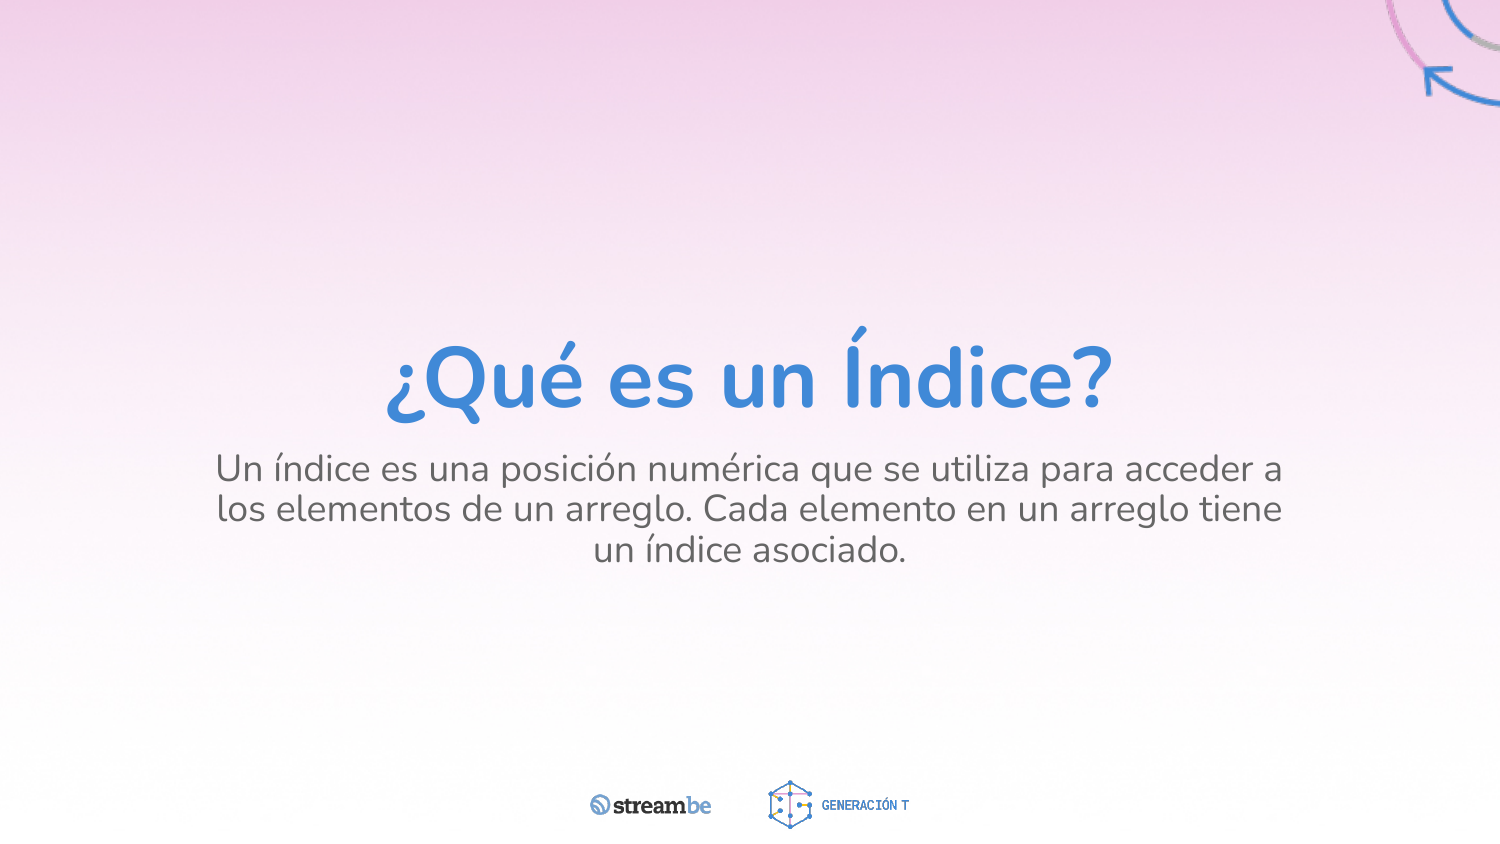

# ¿Qué es un Índice?
Un índice es una posición numérica que se utiliza para acceder a los elementos de un arreglo. Cada elemento en un arreglo tiene un índice asociado.